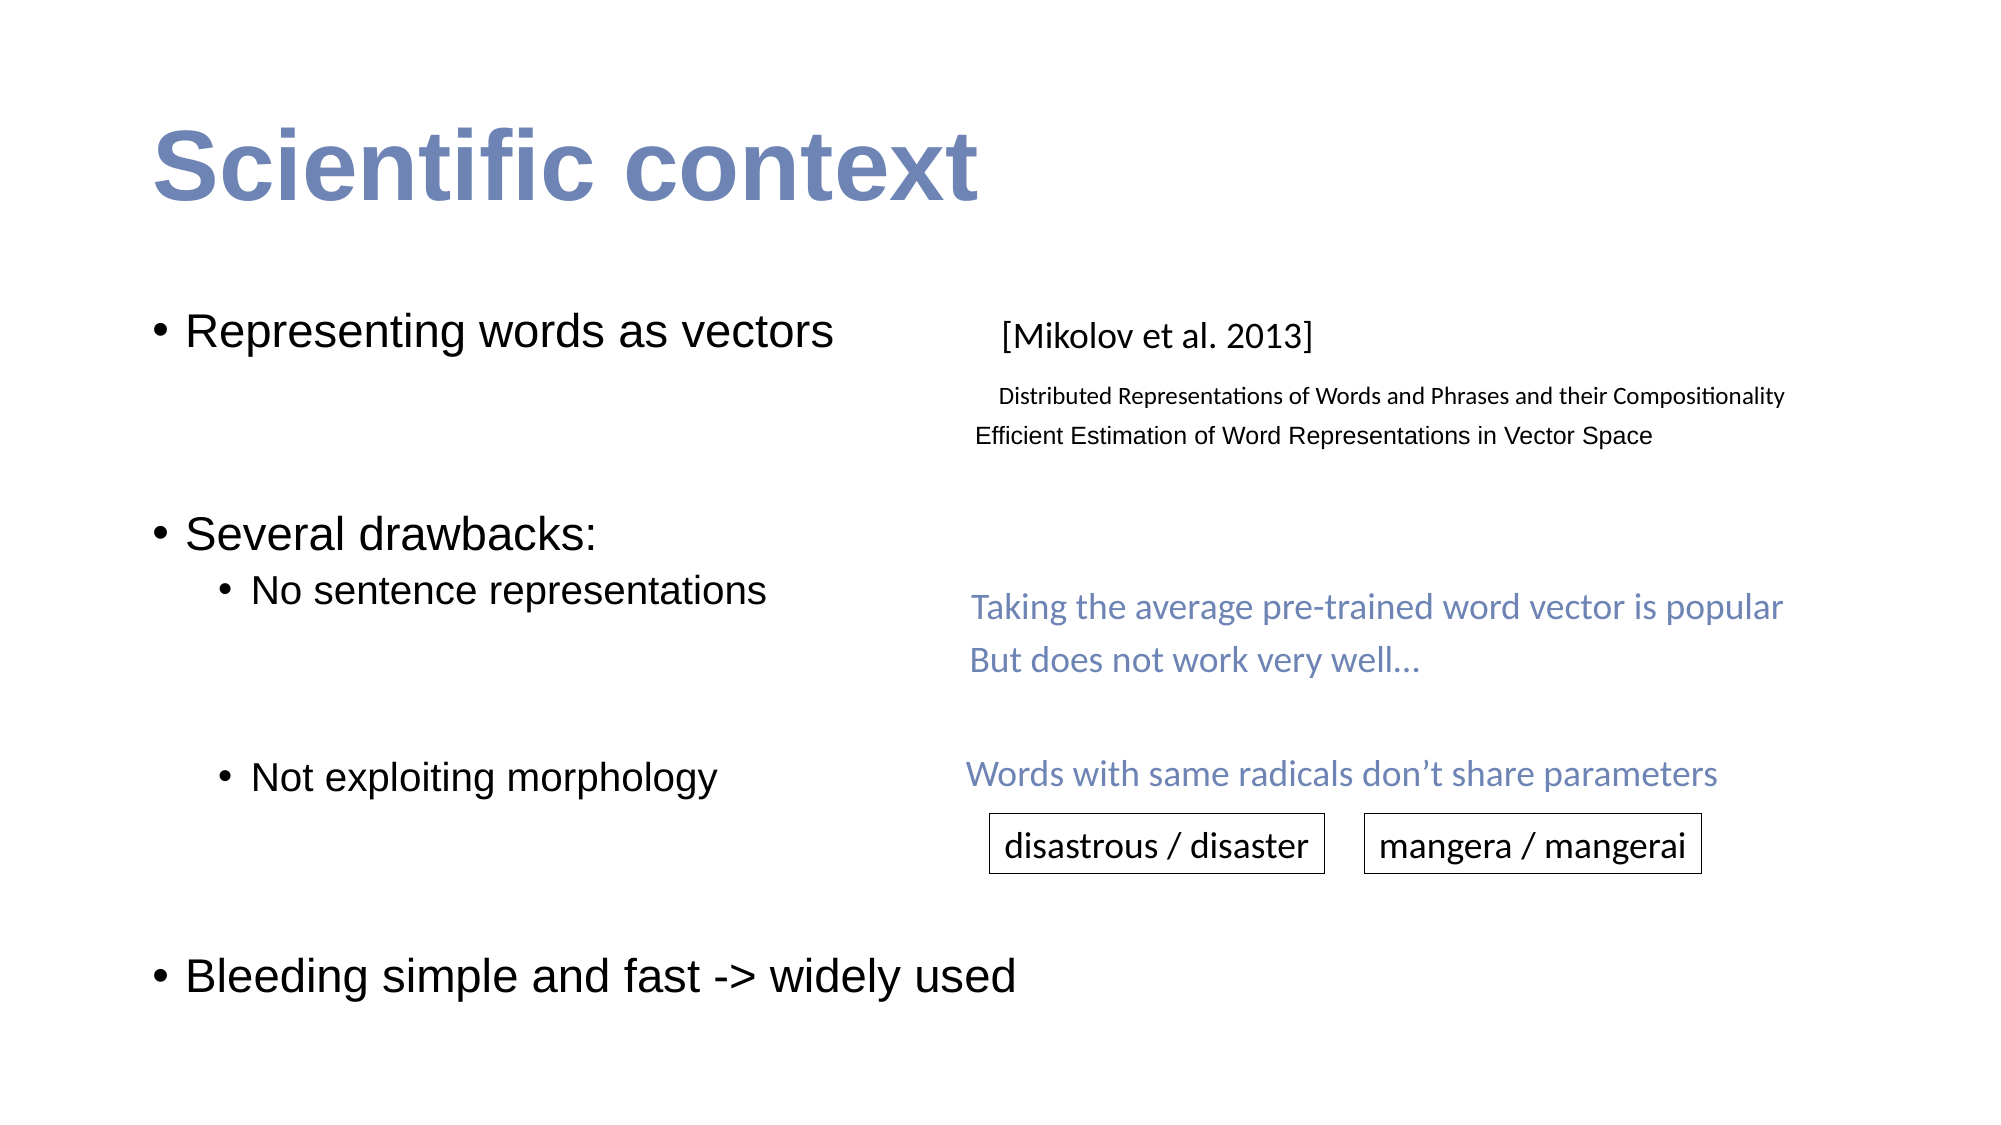

# Scientific context
Representing words as vectors

Several drawbacks:
No sentence representations

Not exploiting morphology

Bleeding simple and fast -> widely used
[Mikolov et al. 2013]
Distributed Representations of Words and Phrases and their Compositionality
Efficient Estimation of Word Representations in Vector Space

Taking the average pre-trained word vector is popular
But does not work very well…
Words with same radicals don’t share parameters
disastrous / disaster
mangera / mangerai